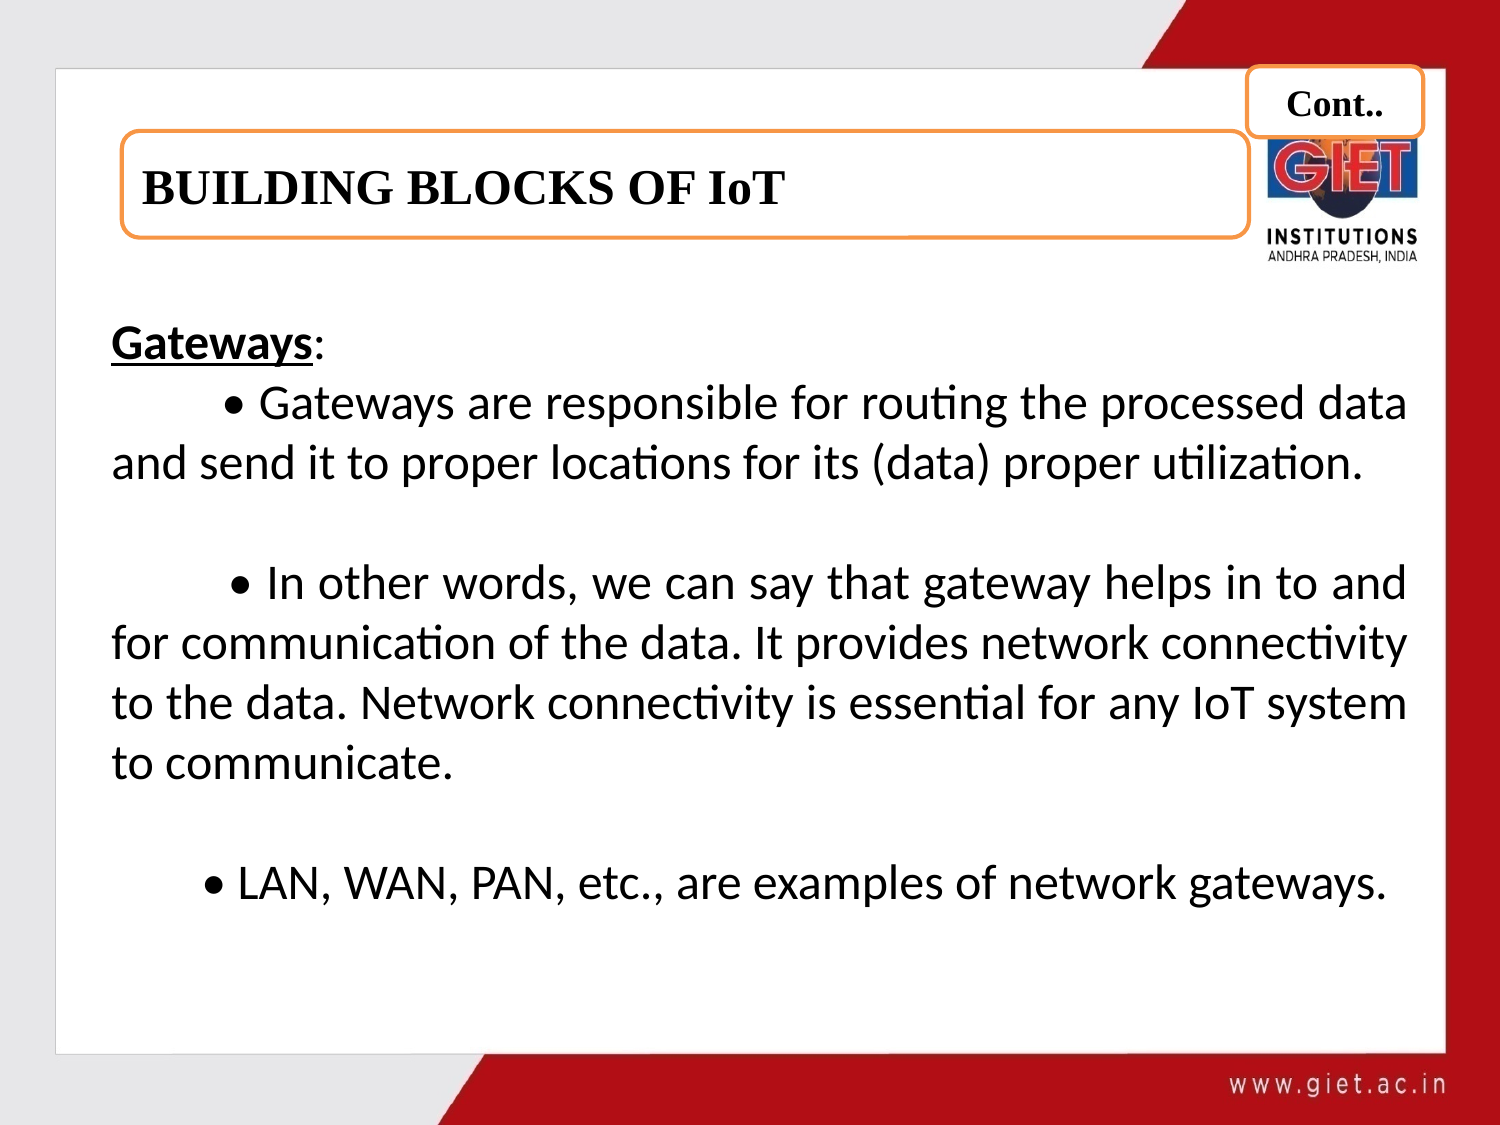

Cont..
BUILDING BLOCKS OF IoT
Gateways:
         • Gateways are responsible for routing the processed data and send it to proper locations for its (data) proper utilization.

         • In other words, we can say that gateway helps in to and for communication of the data. It provides network connectivity to the data. Network connectivity is essential for any IoT system to communicate.

        • LAN, WAN, PAN, etc., are examples of network gateways.